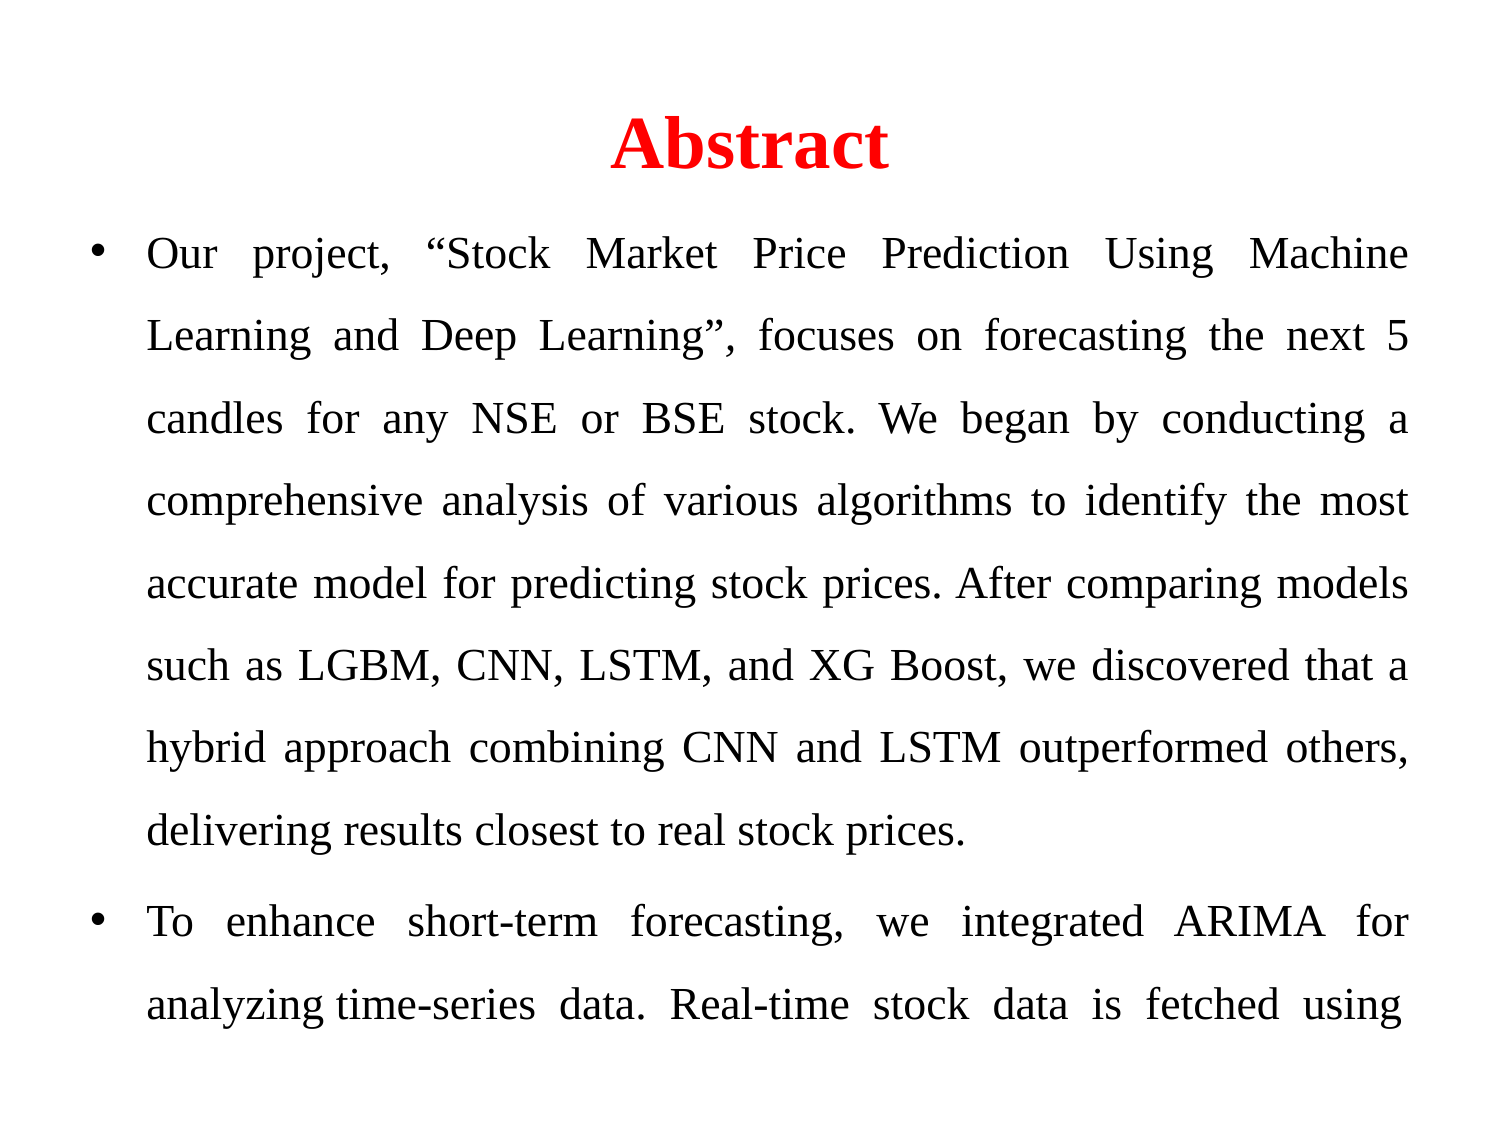

# Abstract
Our project, “Stock Market Price Prediction Using Machine Learning and Deep Learning”, focuses on forecasting the next 5 candles for any NSE or BSE stock. We began by conducting a comprehensive analysis of various algorithms to identify the most accurate model for predicting stock prices. After comparing models such as LGBM, CNN, LSTM, and XG Boost, we discovered that a hybrid approach combining CNN and LSTM outperformed others, delivering results closest to real stock prices.
To enhance short-term forecasting, we integrated ARIMA for analyzing time-series  data.  Real-time  stock  data  is  fetched  using